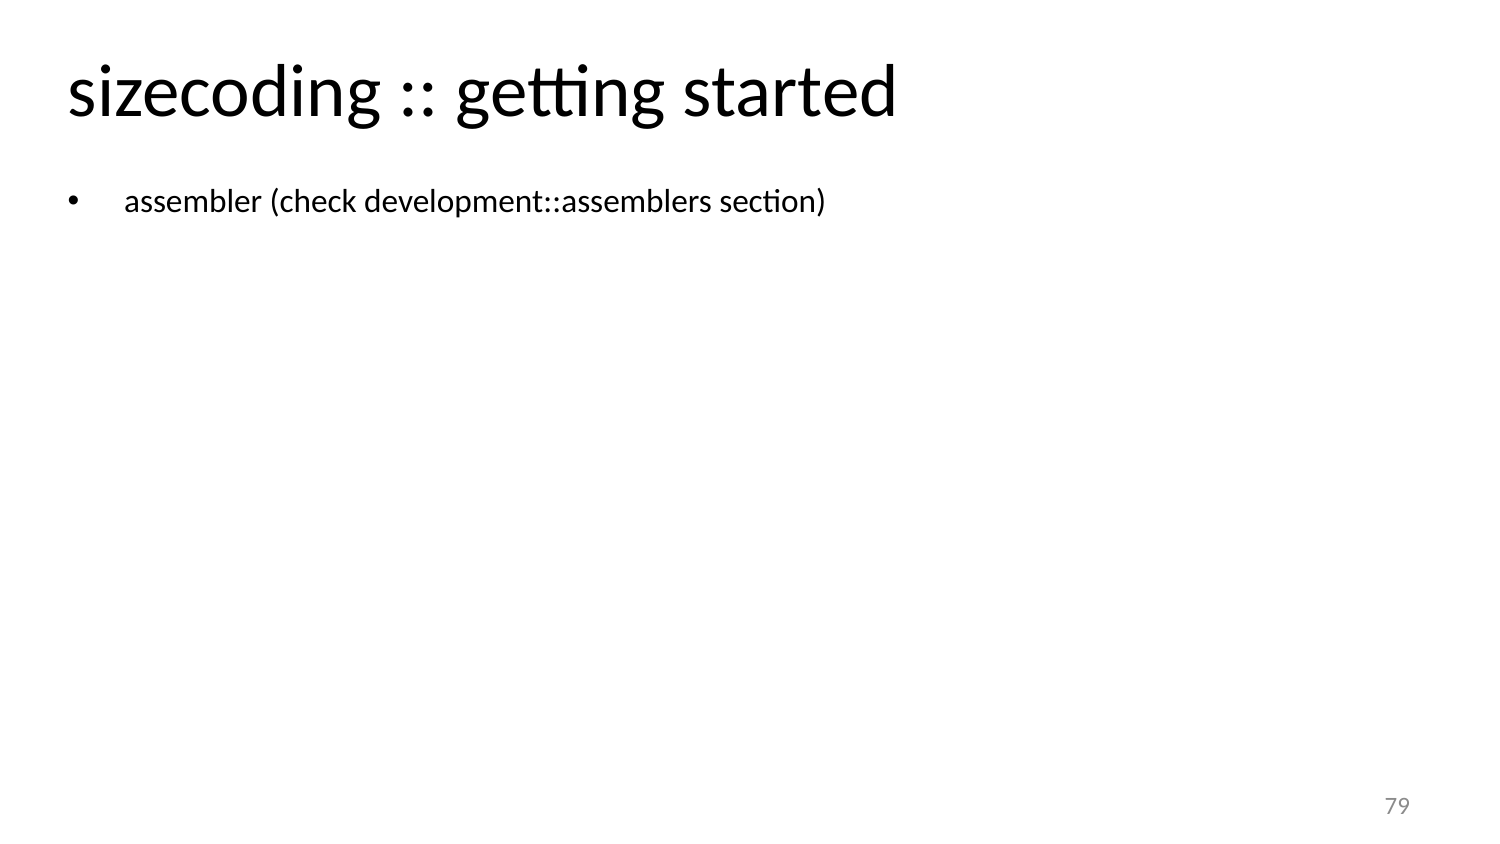

sizecoding :: getting started
assembler (check development::assemblers section)
79